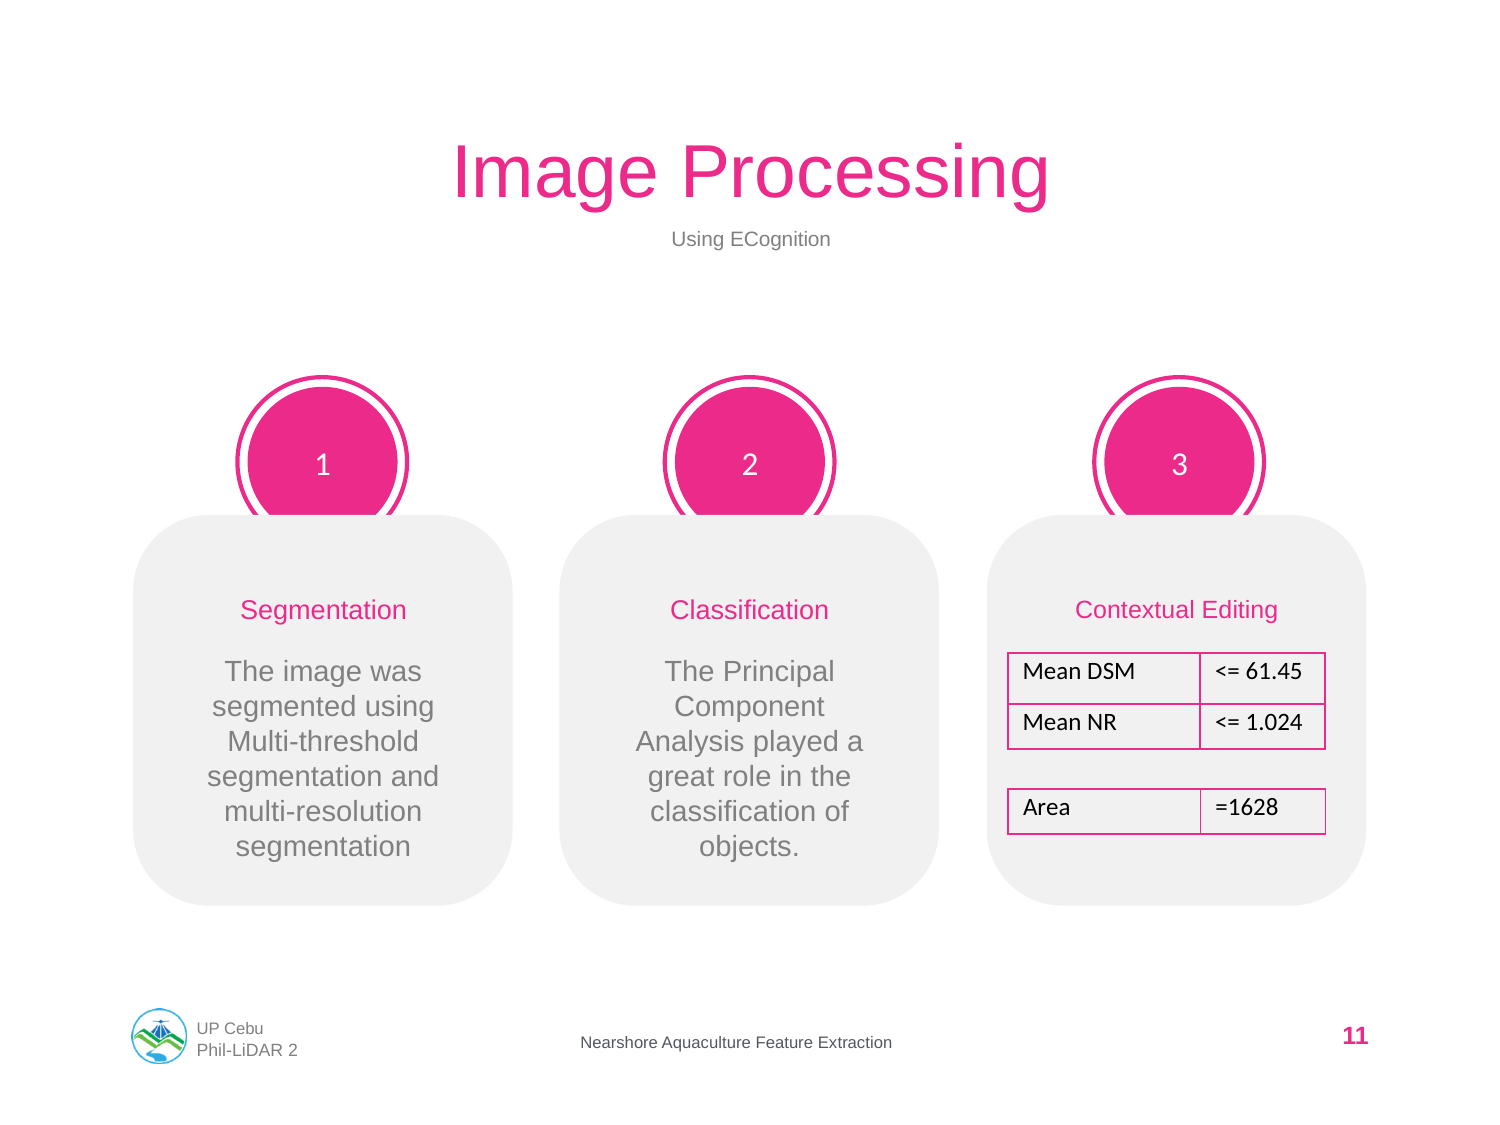

# Image Processing
Using ECognition

1

2

3

Classification
Contextual Editing
Segmentation
The Principal Component Analysis played a great role in the classification of objects.
The image was segmented using Multi-threshold segmentation and multi-resolution segmentation

| Mean DSM | <= 61.45 |
| --- | --- |
| Mean NR | <= 1.024 |
| Area | =1628 |
| --- | --- |
11